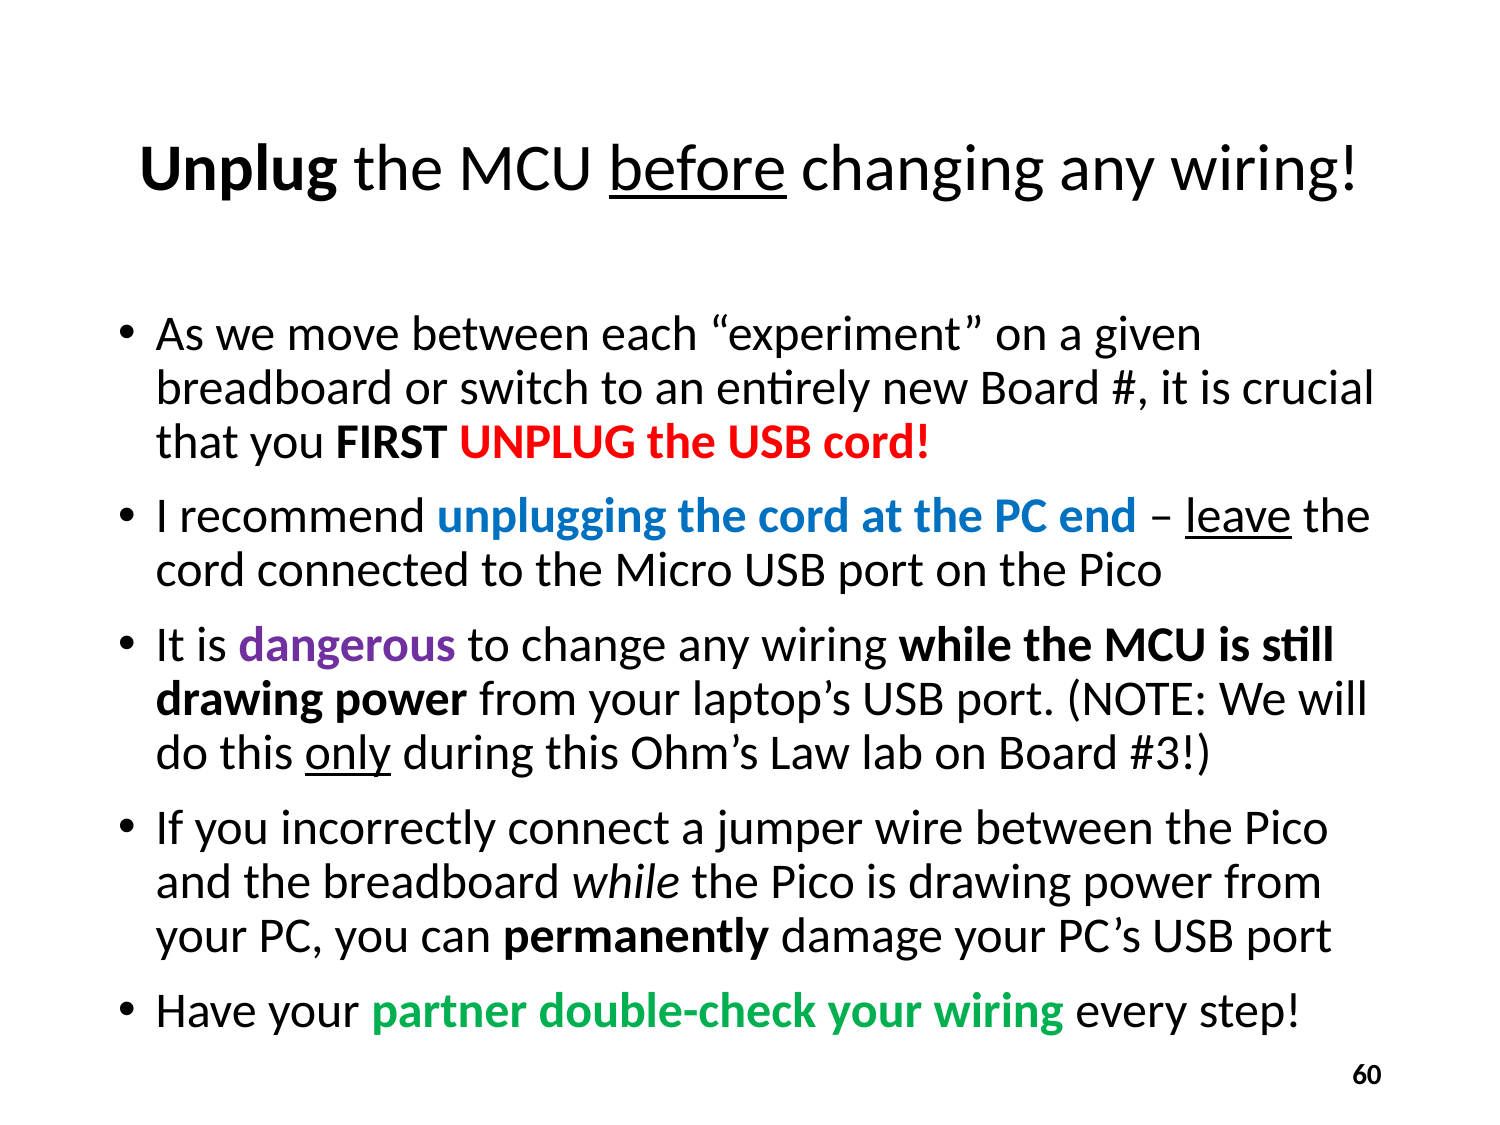

# Unplug the MCU before changing any wiring!
As we move between each “experiment” on a given breadboard or switch to an entirely new Board #, it is crucial that you FIRST UNPLUG the USB cord!
I recommend unplugging the cord at the PC end – leave the cord connected to the Micro USB port on the Pico
It is dangerous to change any wiring while the MCU is still drawing power from your laptop’s USB port. (NOTE: We will do this only during this Ohm’s Law lab on Board #3!)
If you incorrectly connect a jumper wire between the Pico and the breadboard while the Pico is drawing power from your PC, you can permanently damage your PC’s USB port
Have your partner double-check your wiring every step!
60